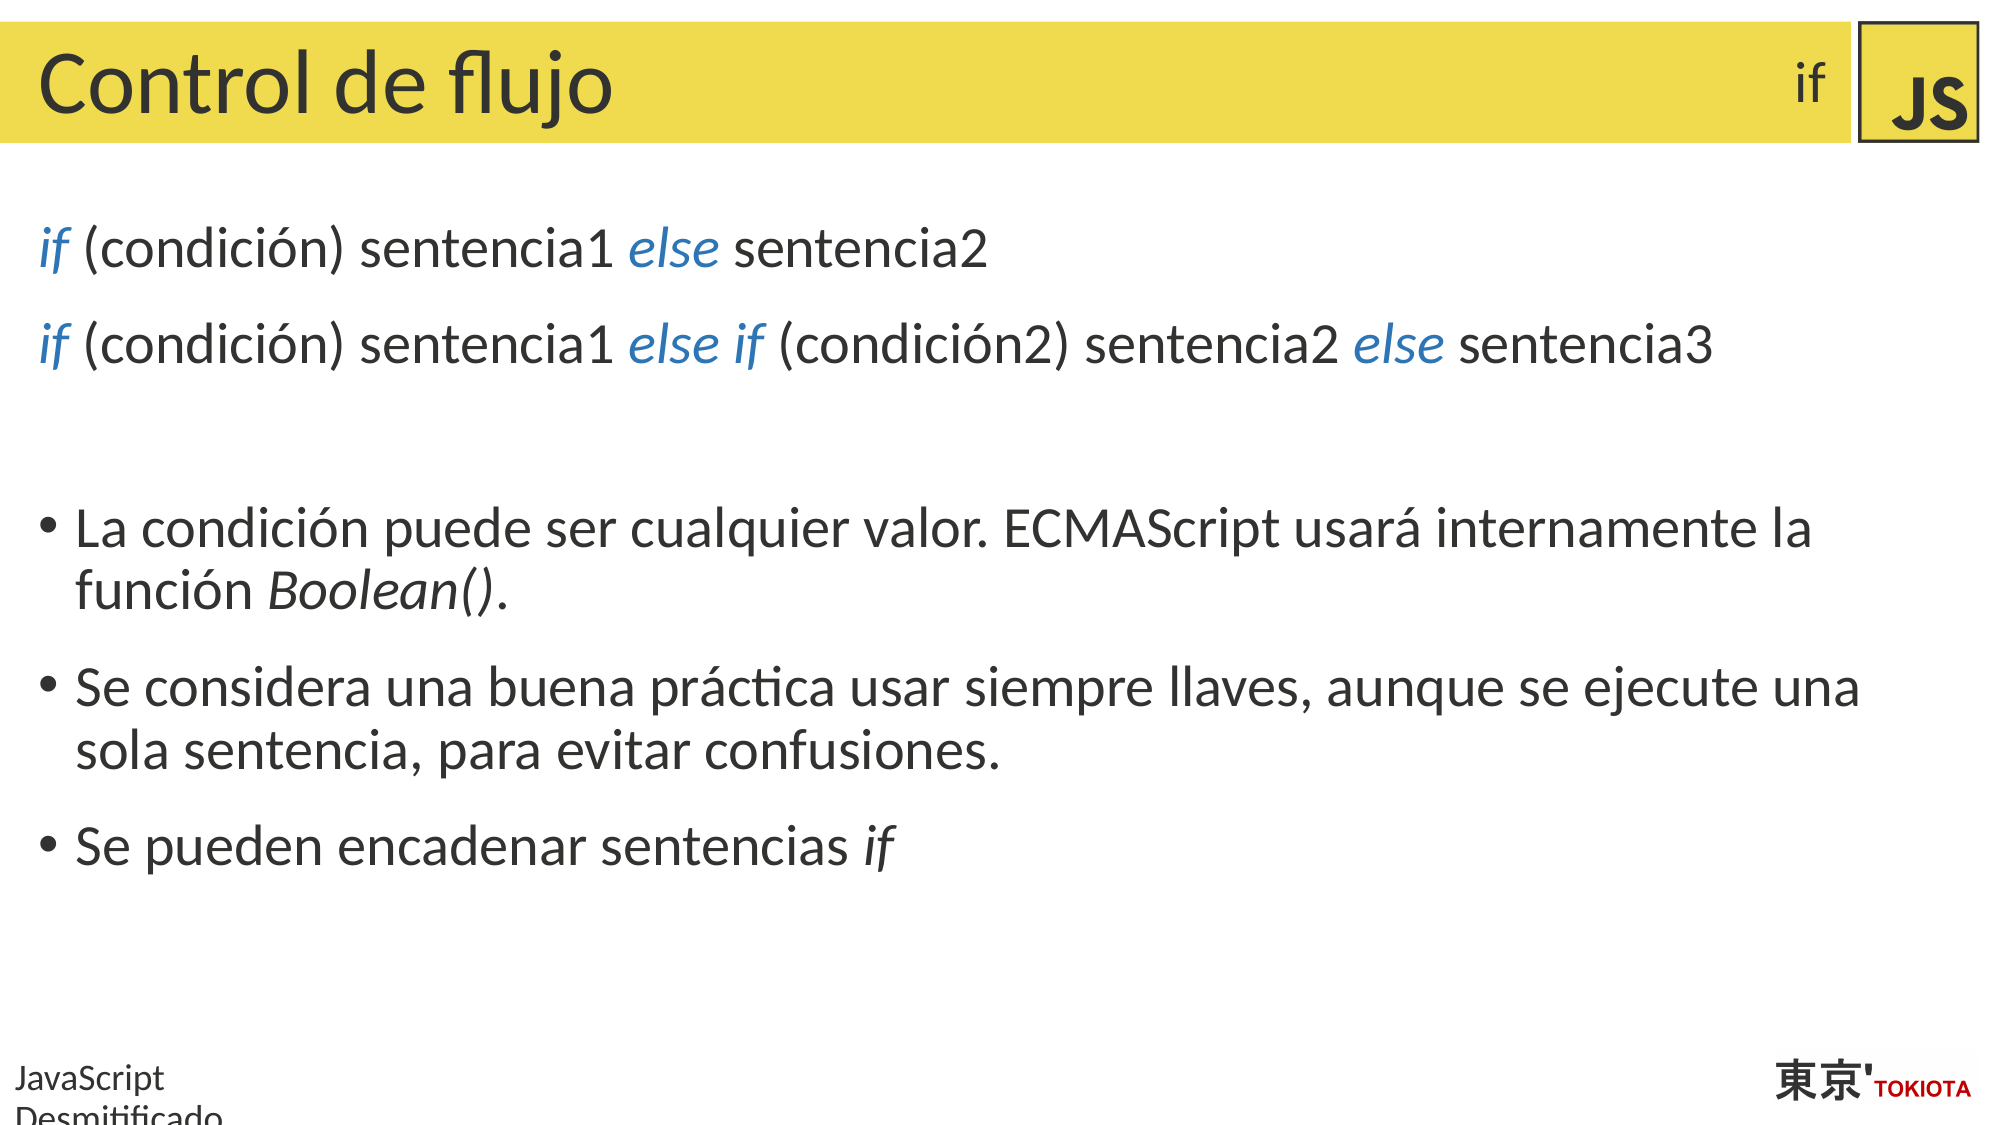

# Control de flujo
if
if (condición) sentencia1 else sentencia2
if (condición) sentencia1 else if (condición2) sentencia2 else sentencia3

La condición puede ser cualquier valor. ECMAScript usará internamente la función Boolean().
Se considera una buena práctica usar siempre llaves, aunque se ejecute una sola sentencia, para evitar confusiones.
Se pueden encadenar sentencias if